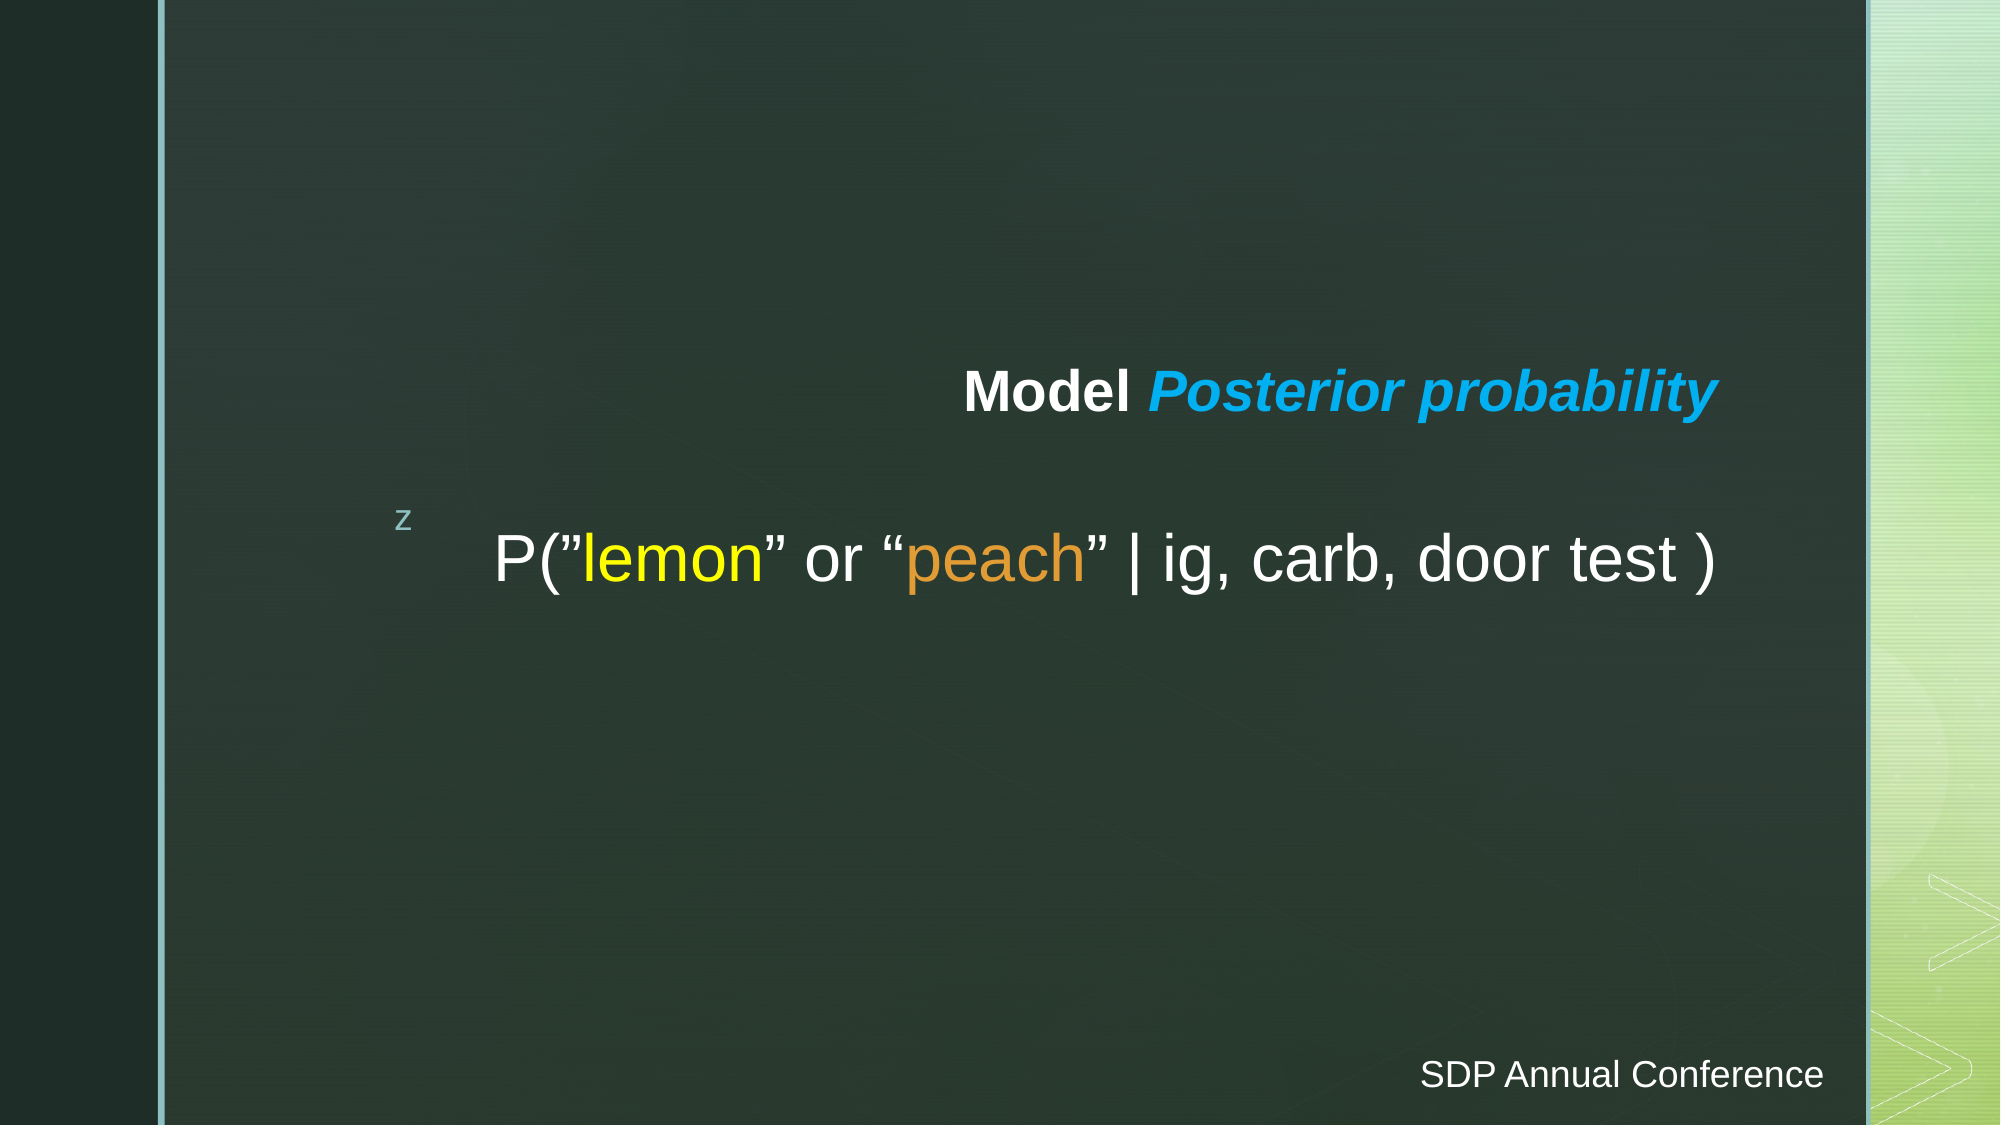

Model Posterior probability
# P(”lemon” or “peach” | ig, carb, door test )